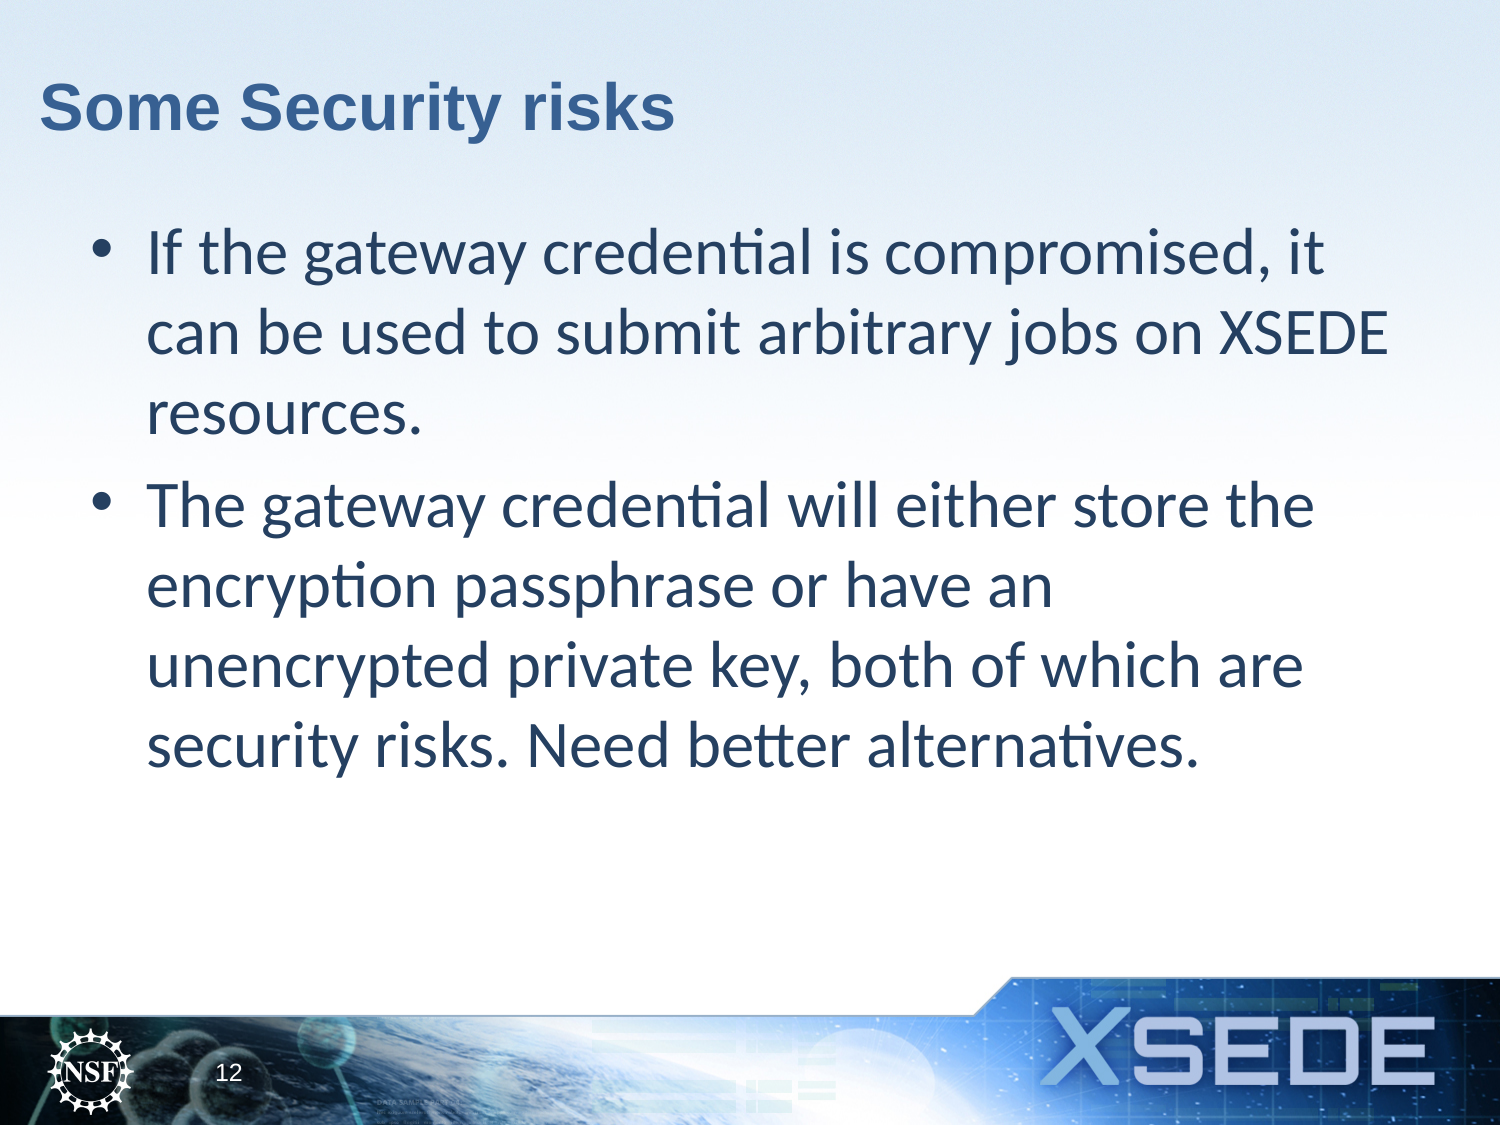

# Some Security risks
If the gateway credential is compromised, it can be used to submit arbitrary jobs on XSEDE resources.
The gateway credential will either store the encryption passphrase or have an unencrypted private key, both of which are security risks. Need better alternatives.

12